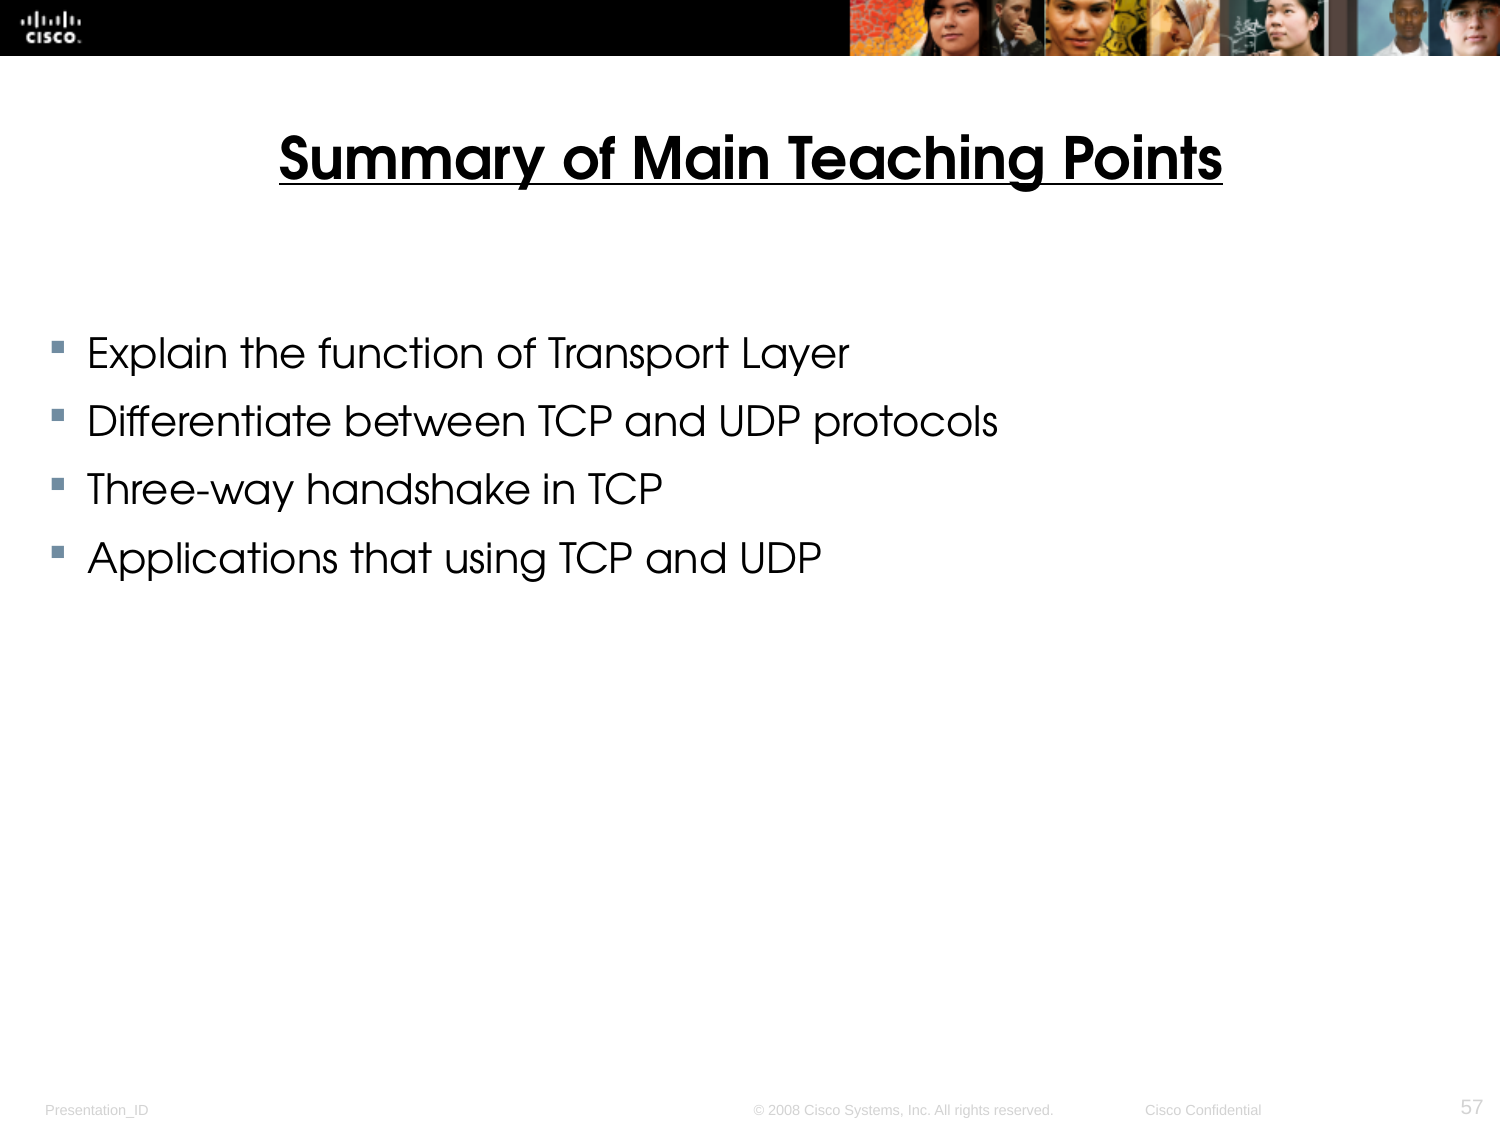

Summary of Main Teaching Points

Explain the function of Transport Layer
Differentiate between TCP and UDP protocols
Three-way handshake in TCP
Applications that using TCP and UDP